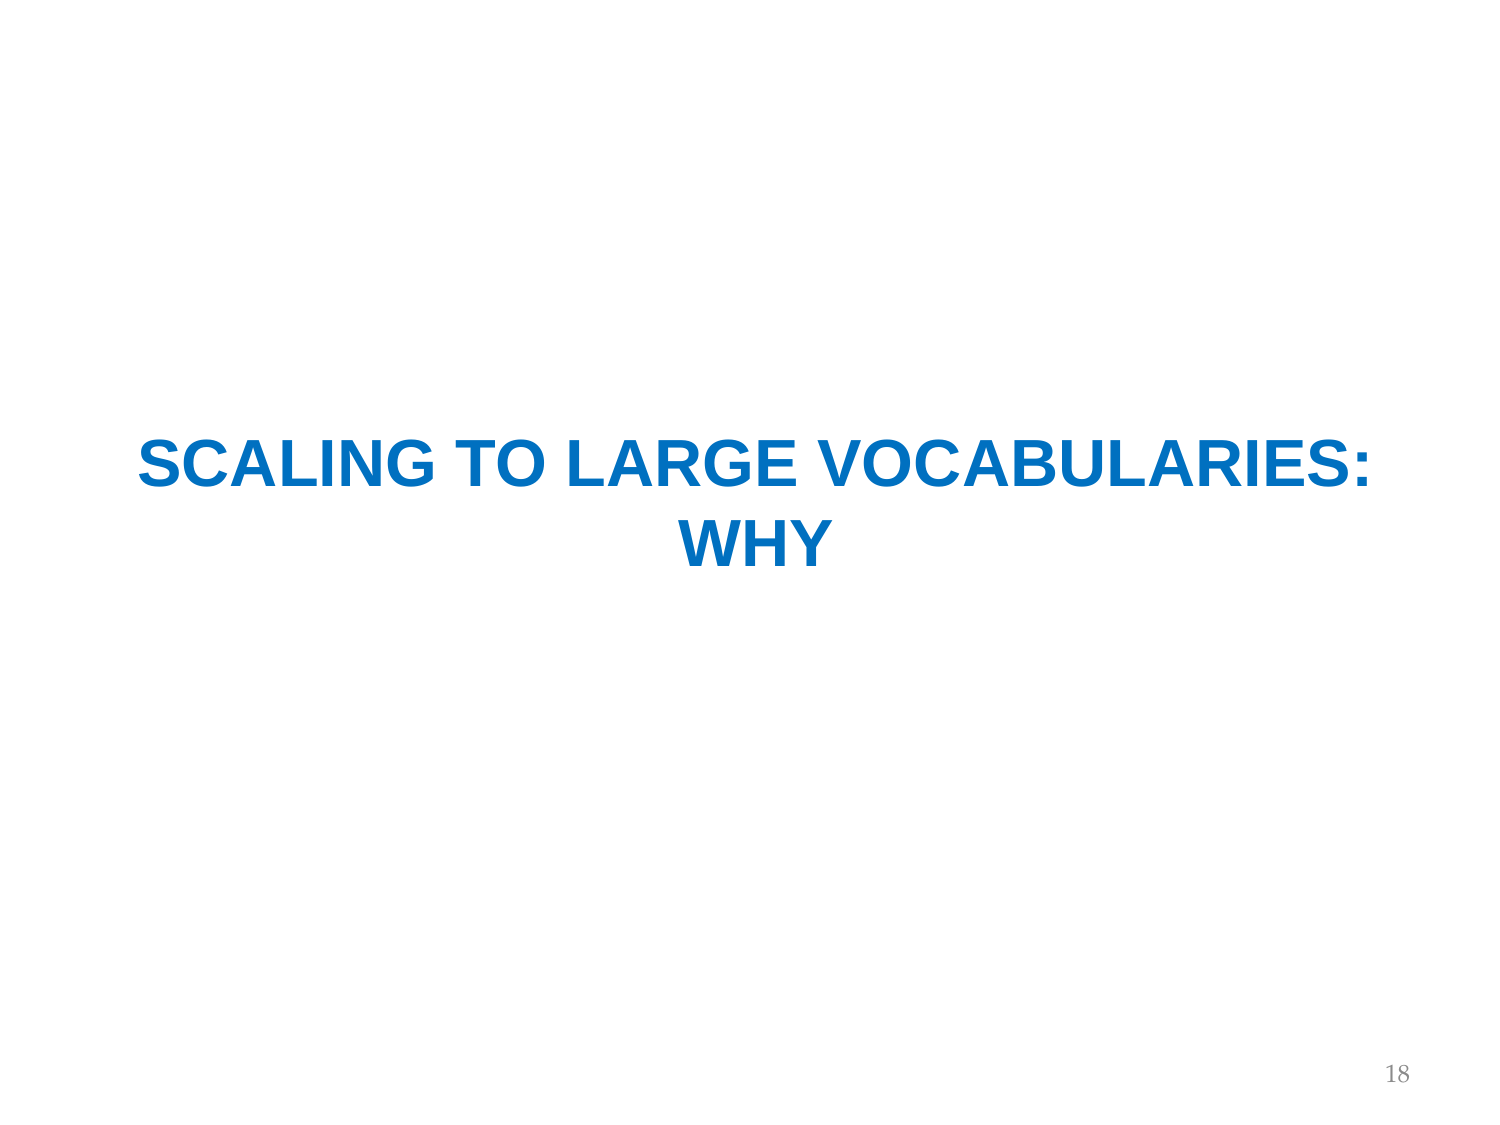

# ScaLing To Large Vocabularies: WHY
18